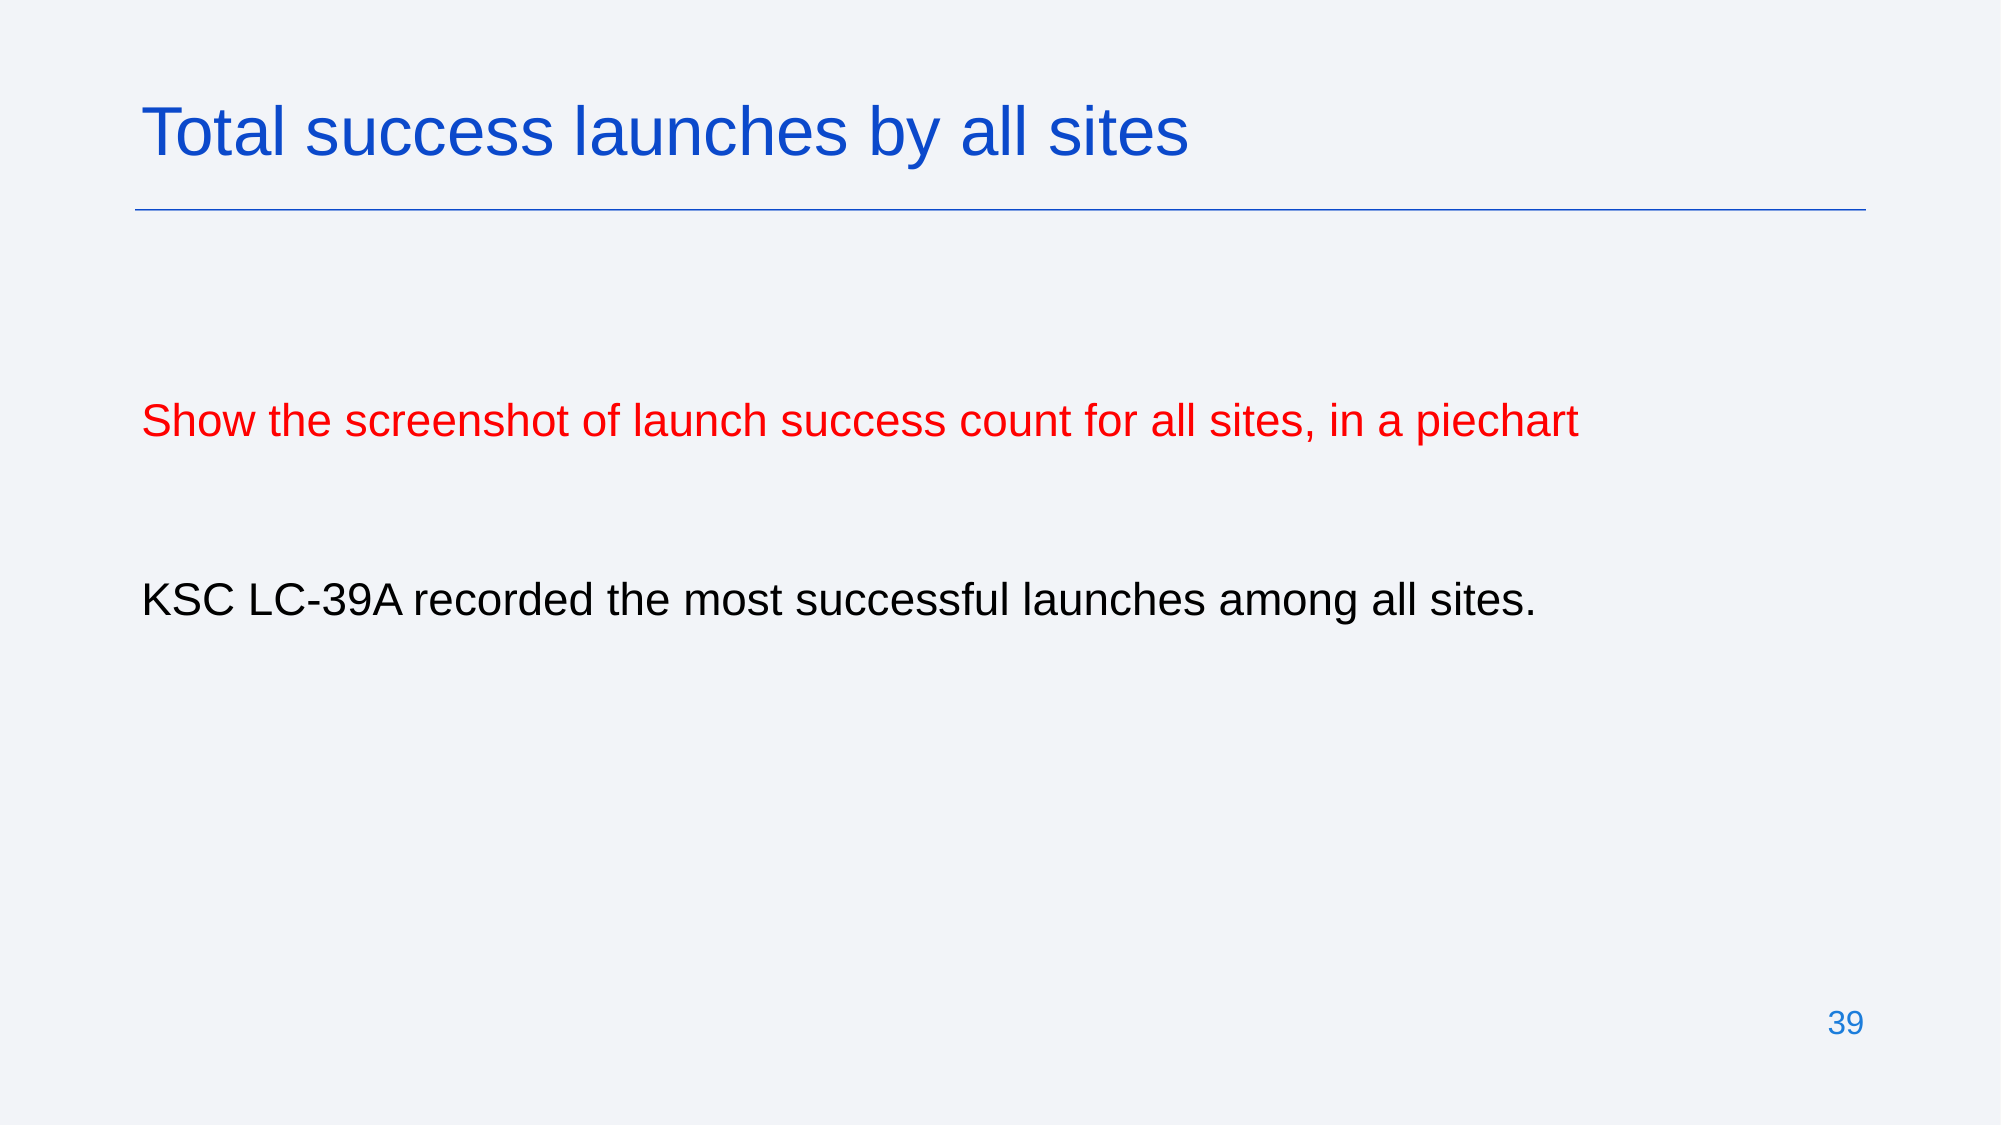

Total success launches by all sites

Show the screenshot of launch success count for all sites, in a piechart

KSC LC-39A recorded the most successful launches among all sites.

39